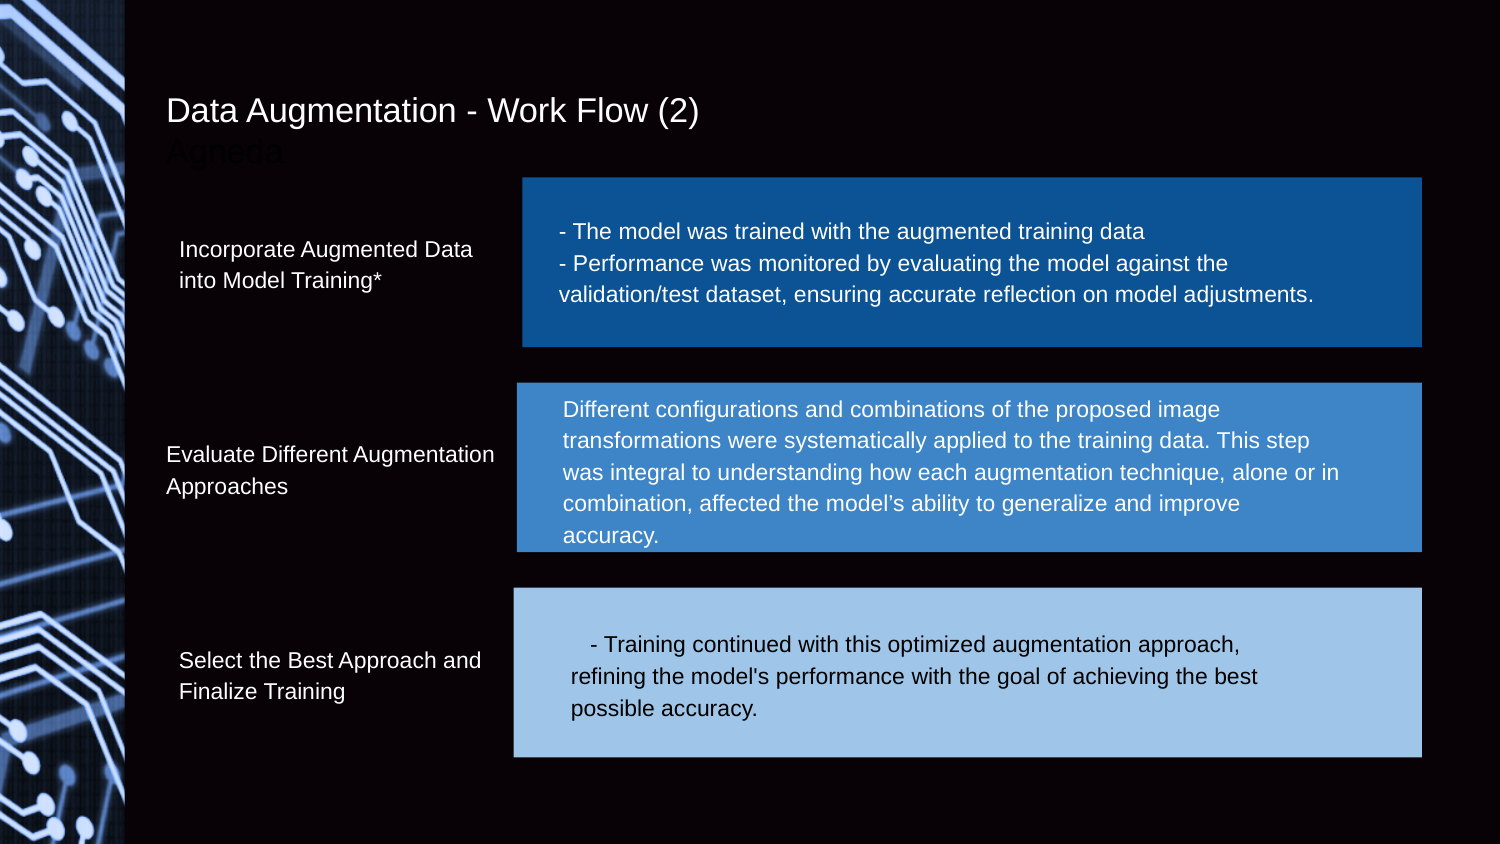

# Data Augmentation - Work Flow (2)
Agneda

Incorporate Augmented Data into Model Training*

- The model was trained with the augmented training data
- Performance was monitored by evaluating the model against the validation/test dataset, ensuring accurate reflection on model adjustments.

Evaluate Different Augmentation Approaches

Different configurations and combinations of the proposed image transformations were systematically applied to the training data. This step was integral to understanding how each augmentation technique, alone or in combination, affected the model’s ability to generalize and improve accuracy.

Select the Best Approach and Finalize Training

   - Training continued with this optimized augmentation approach, refining the model's performance with the goal of achieving the best possible accuracy.